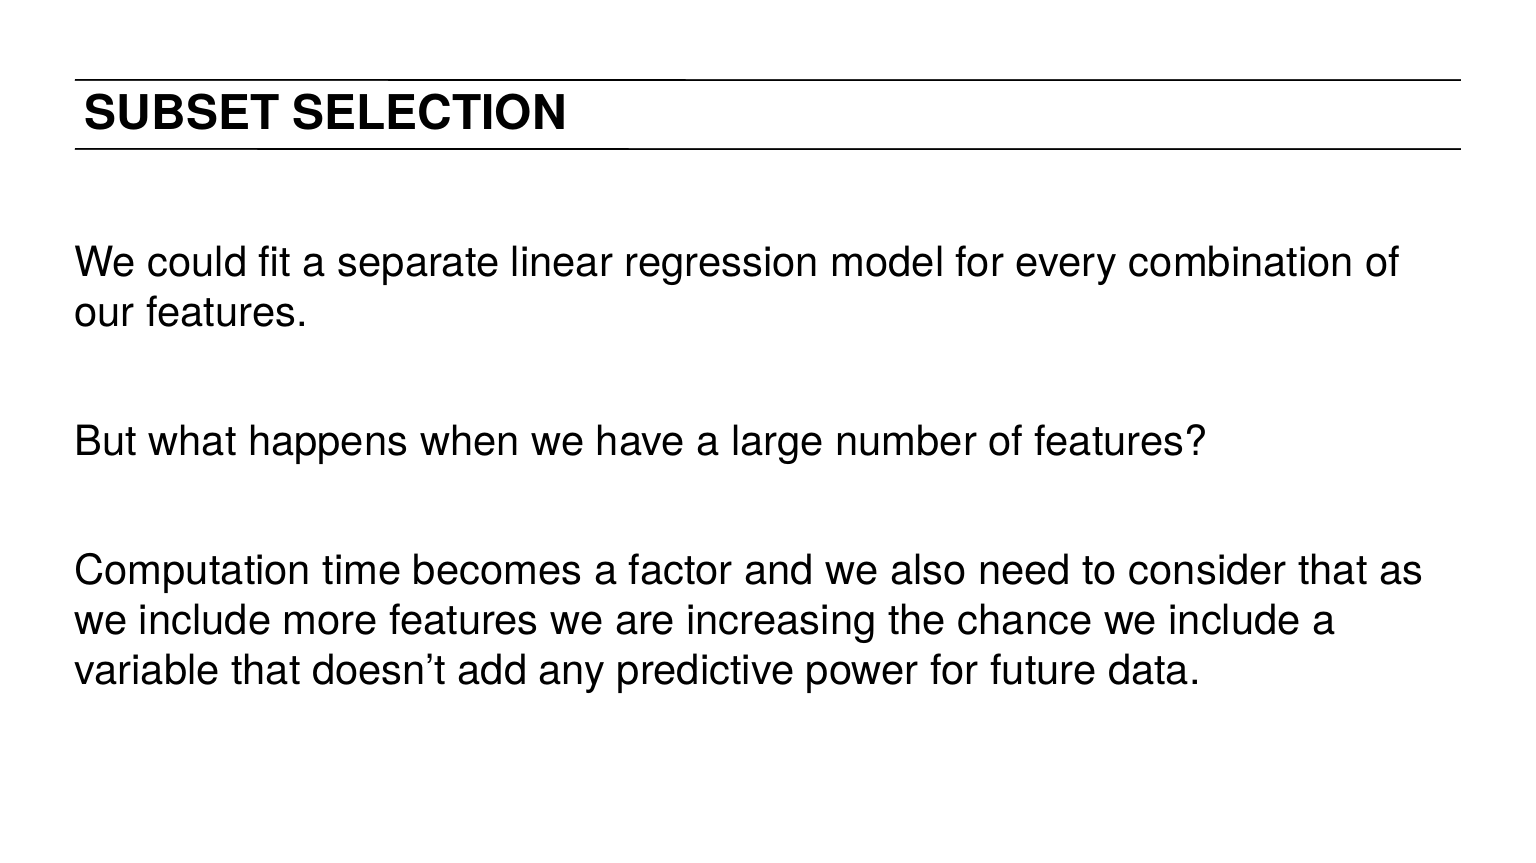

# SUBSET SELECTION
7

We could fit a separate linear regression model for every combination of our features.

But what happens when we have a large number of features?

Computation time becomes a factor and we also need to consider that as we include more features we are increasing the chance we include a variable that doesn’t add any predictive power for future data.